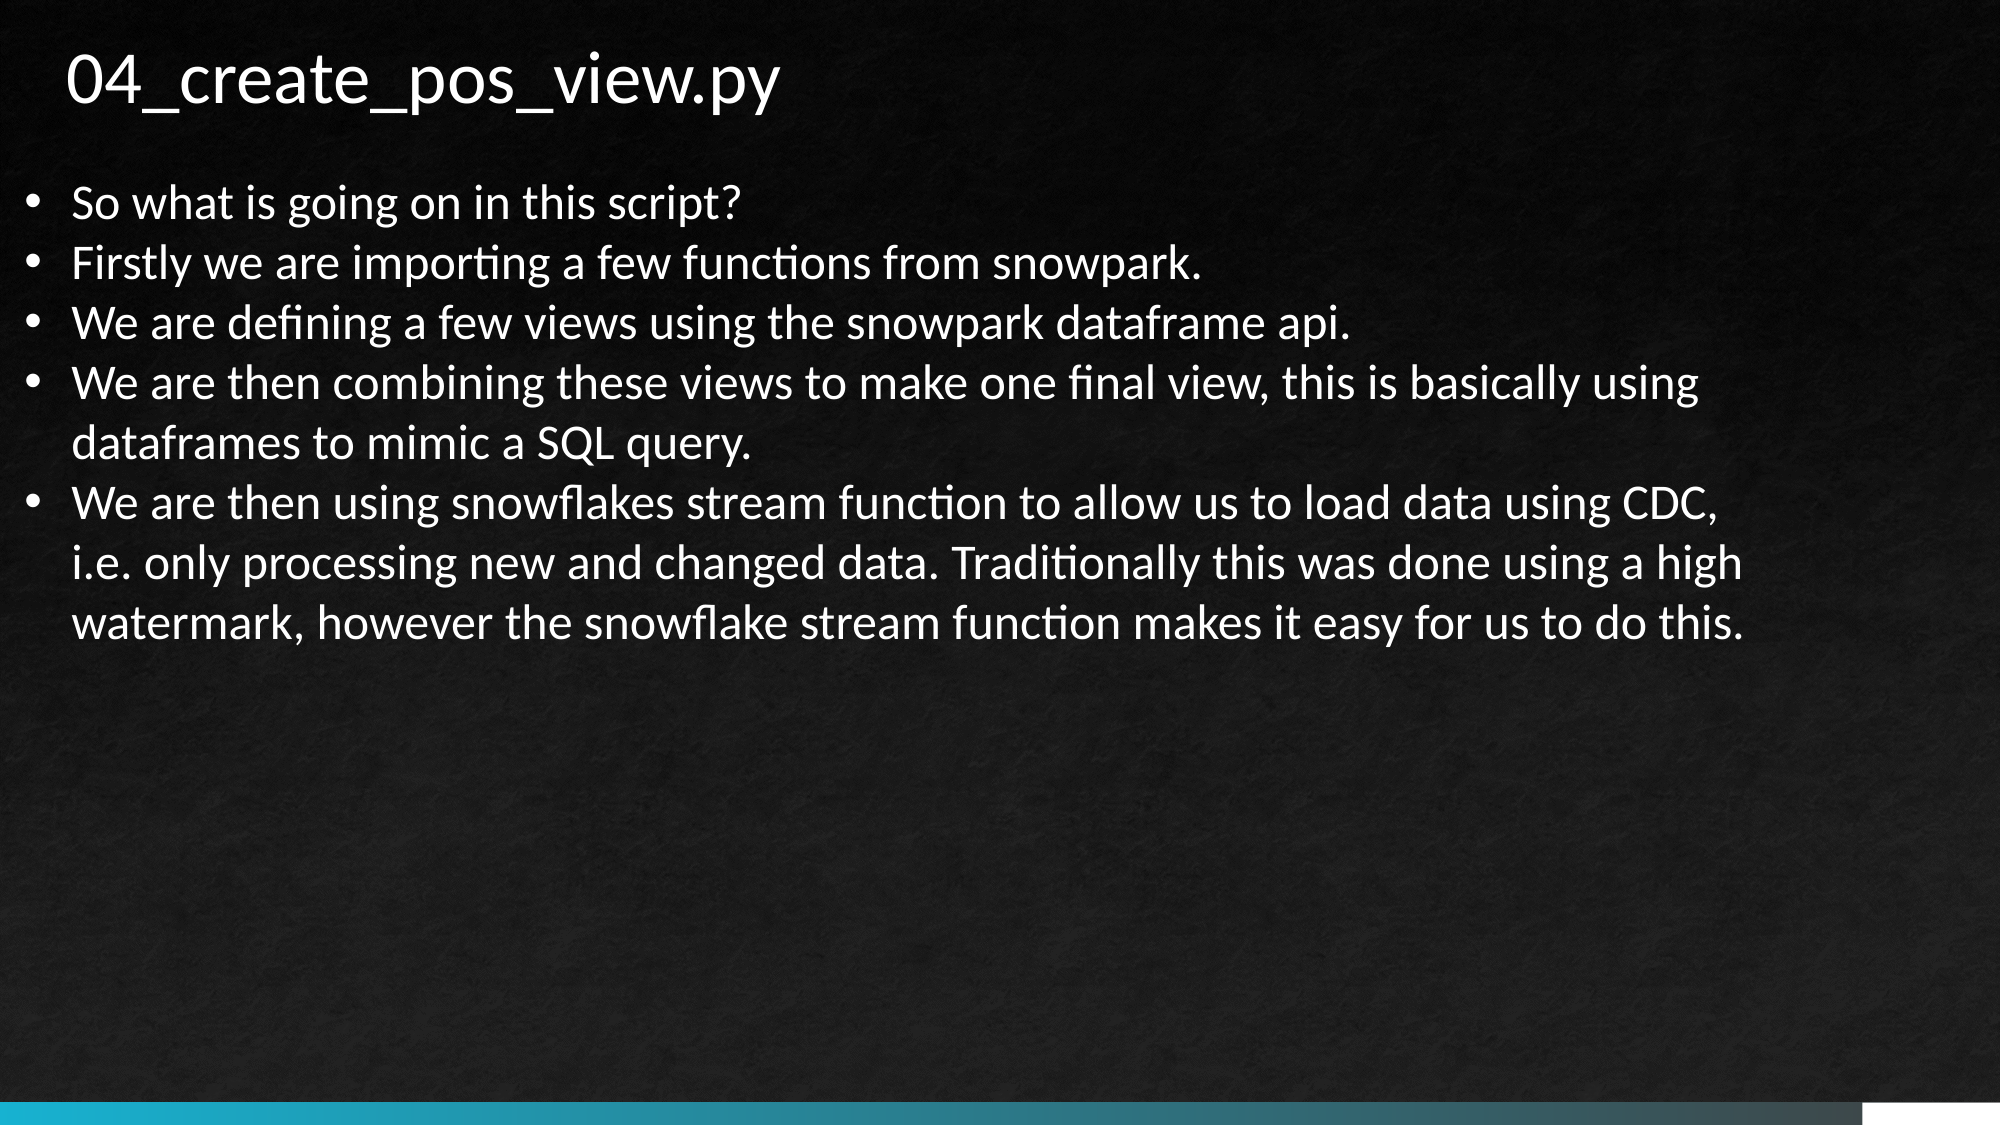

04_create_pos_view.py
So what is going on in this script?
Firstly we are importing a few functions from snowpark.
We are defining a few views using the snowpark dataframe api.
We are then combining these views to make one final view, this is basically using dataframes to mimic a SQL query.
We are then using snowflakes stream function to allow us to load data using CDC, i.e. only processing new and changed data. Traditionally this was done using a high watermark, however the snowflake stream function makes it easy for us to do this.